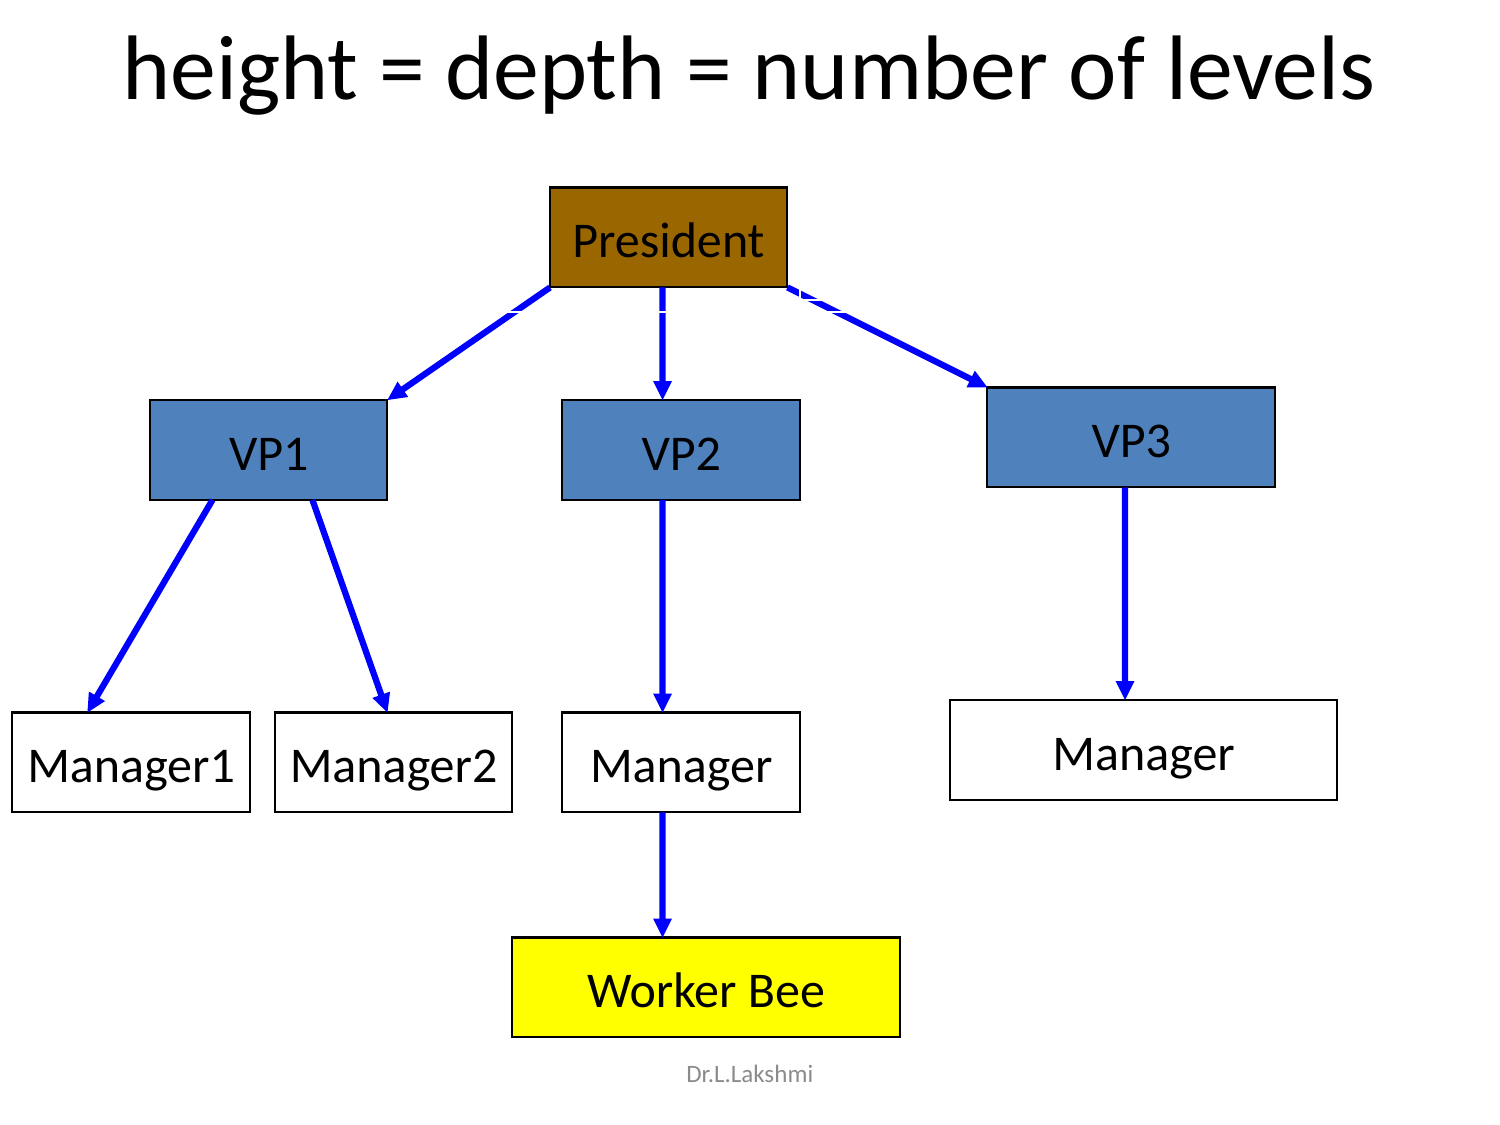

# height = depth = number of levels

Level 1
President

VP3
VP1
VP2

Manager
Manager1
Manager2
Manager

Worker Bee
Level 2

Level 3

Level 4
Dr.L.Lakshmi